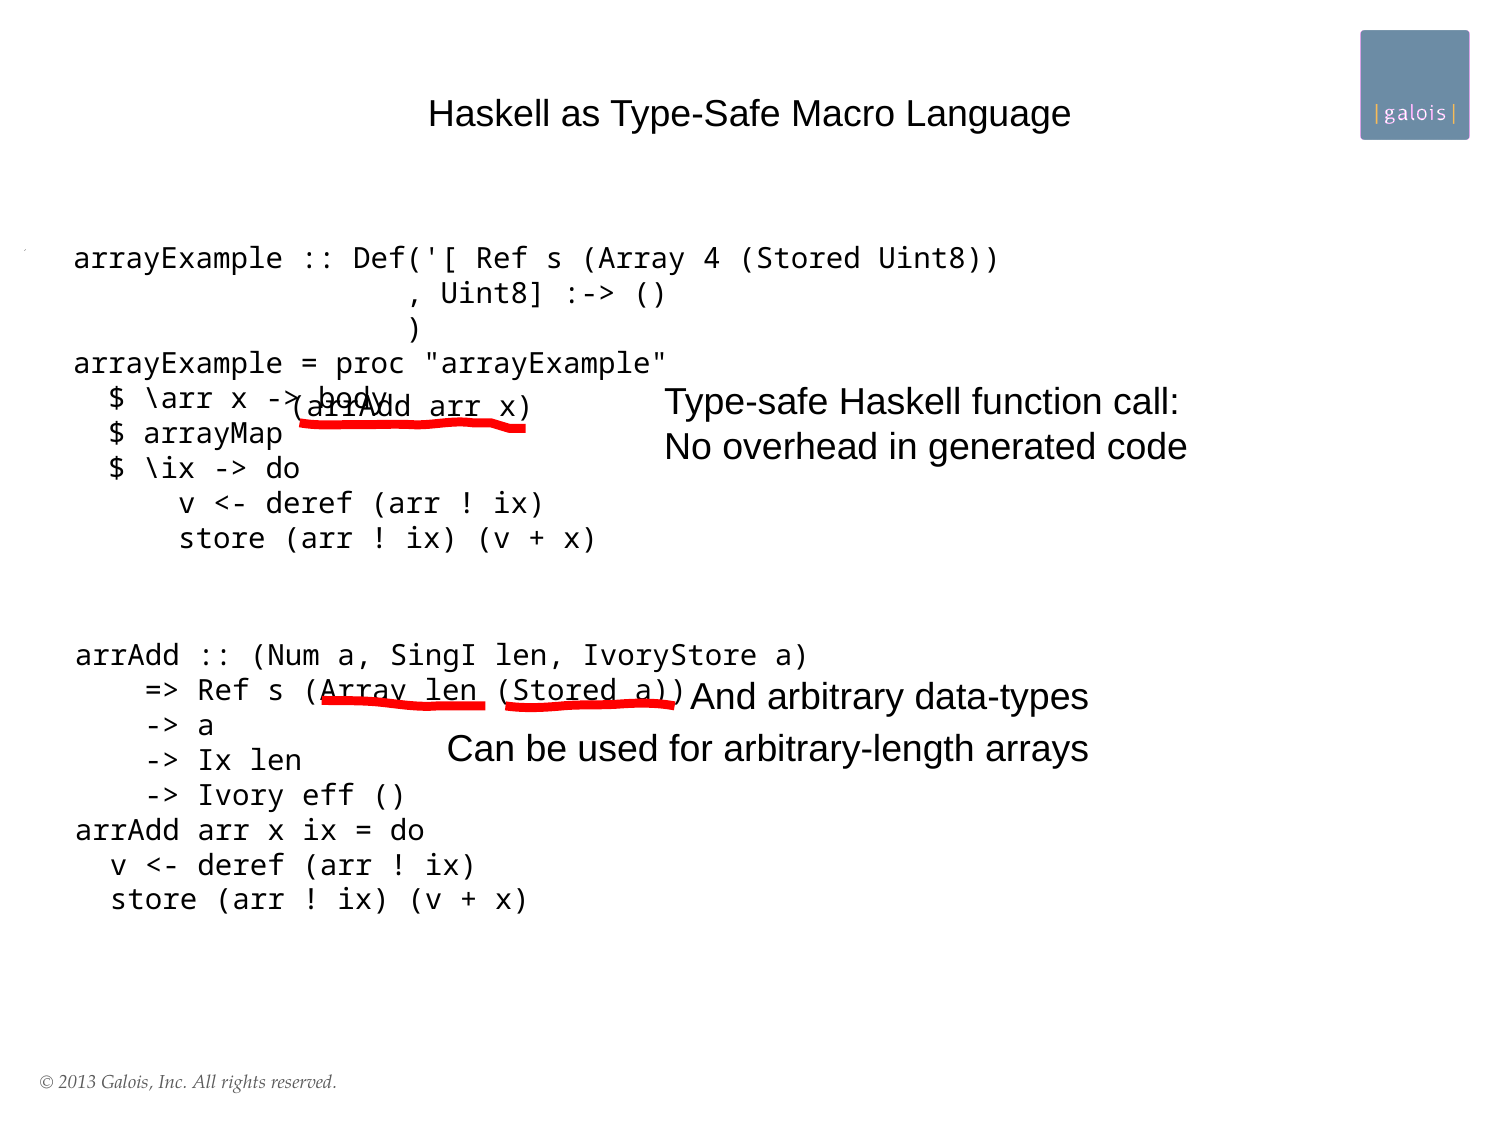

Haskell as Type-Safe Macro Language
arrayExample :: Def('[ Ref s (Array 4 (Stored Uint8))
                   , Uint8] :-> ()
                   )
arrayExample = proc "arrayExample"
  $ \arr x -> body
  $ arrayMap
  $ \ix -> do
      v <- deref (arr ! ix)
      store (arr ! ix) (v + x)
Type-safe Haskell function call:
No overhead in generated code
(arrAdd arr x)

arrAdd :: (Num a, SingI len, IvoryStore a)
    => Ref s (Array len (Stored a))
    -> a
    -> Ix len
    -> Ivory eff ()
arrAdd arr x ix = do
  v <- deref (arr ! ix)
  store (arr ! ix) (v + x)
And arbitrary data-types

Can be used for arbitrary-length arrays